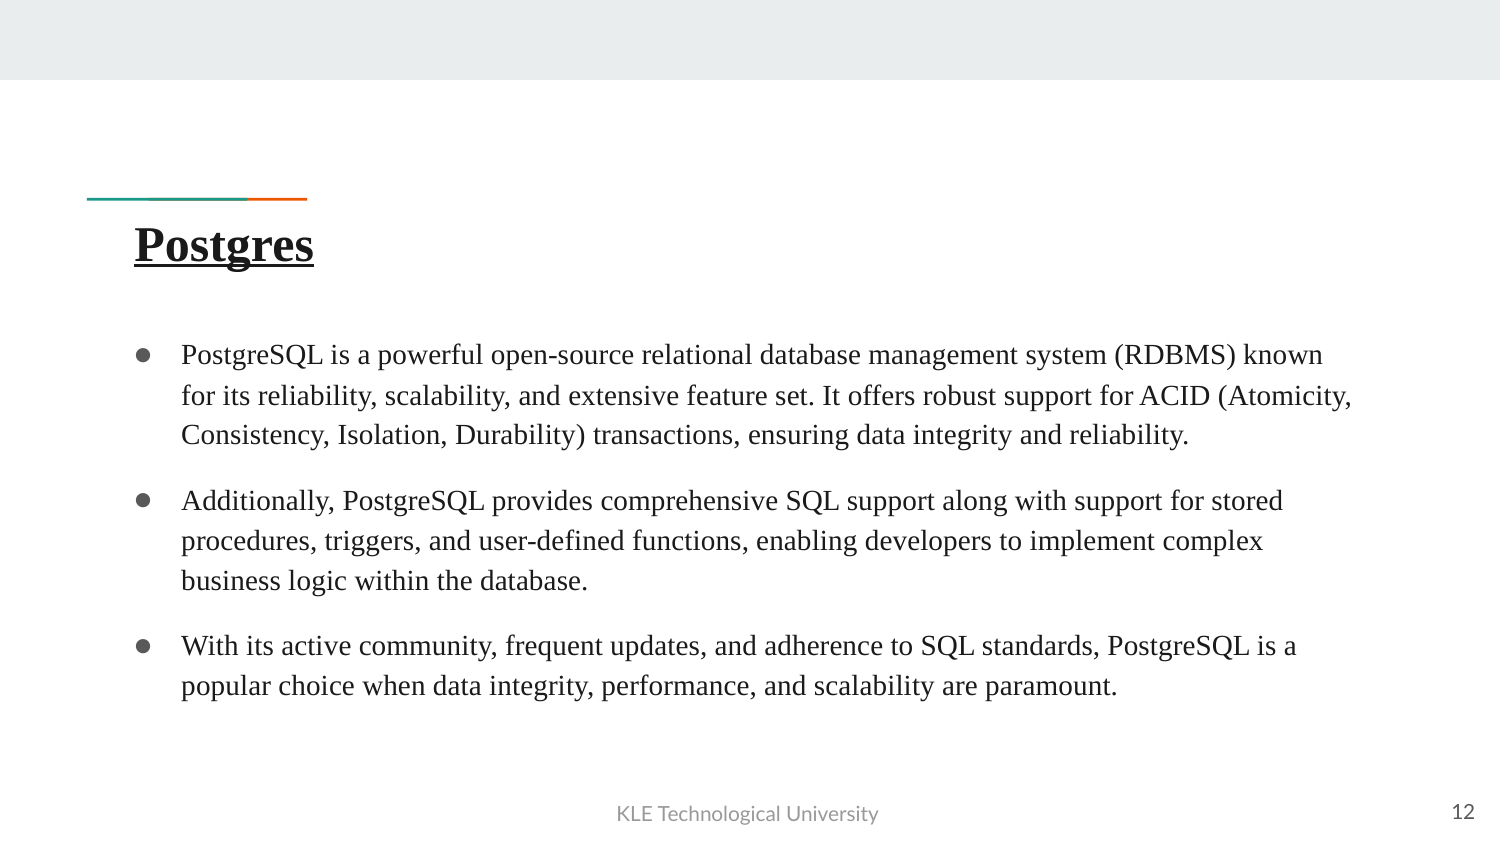

# Postgres
PostgreSQL is a powerful open-source relational database management system (RDBMS) known for its reliability, scalability, and extensive feature set. It offers robust support for ACID (Atomicity, Consistency, Isolation, Durability) transactions, ensuring data integrity and reliability.
Additionally, PostgreSQL provides comprehensive SQL support along with support for stored procedures, triggers, and user-defined functions, enabling developers to implement complex business logic within the database.
With its active community, frequent updates, and adherence to SQL standards, PostgreSQL is a popular choice when data integrity, performance, and scalability are paramount.
12
KLE Technological University